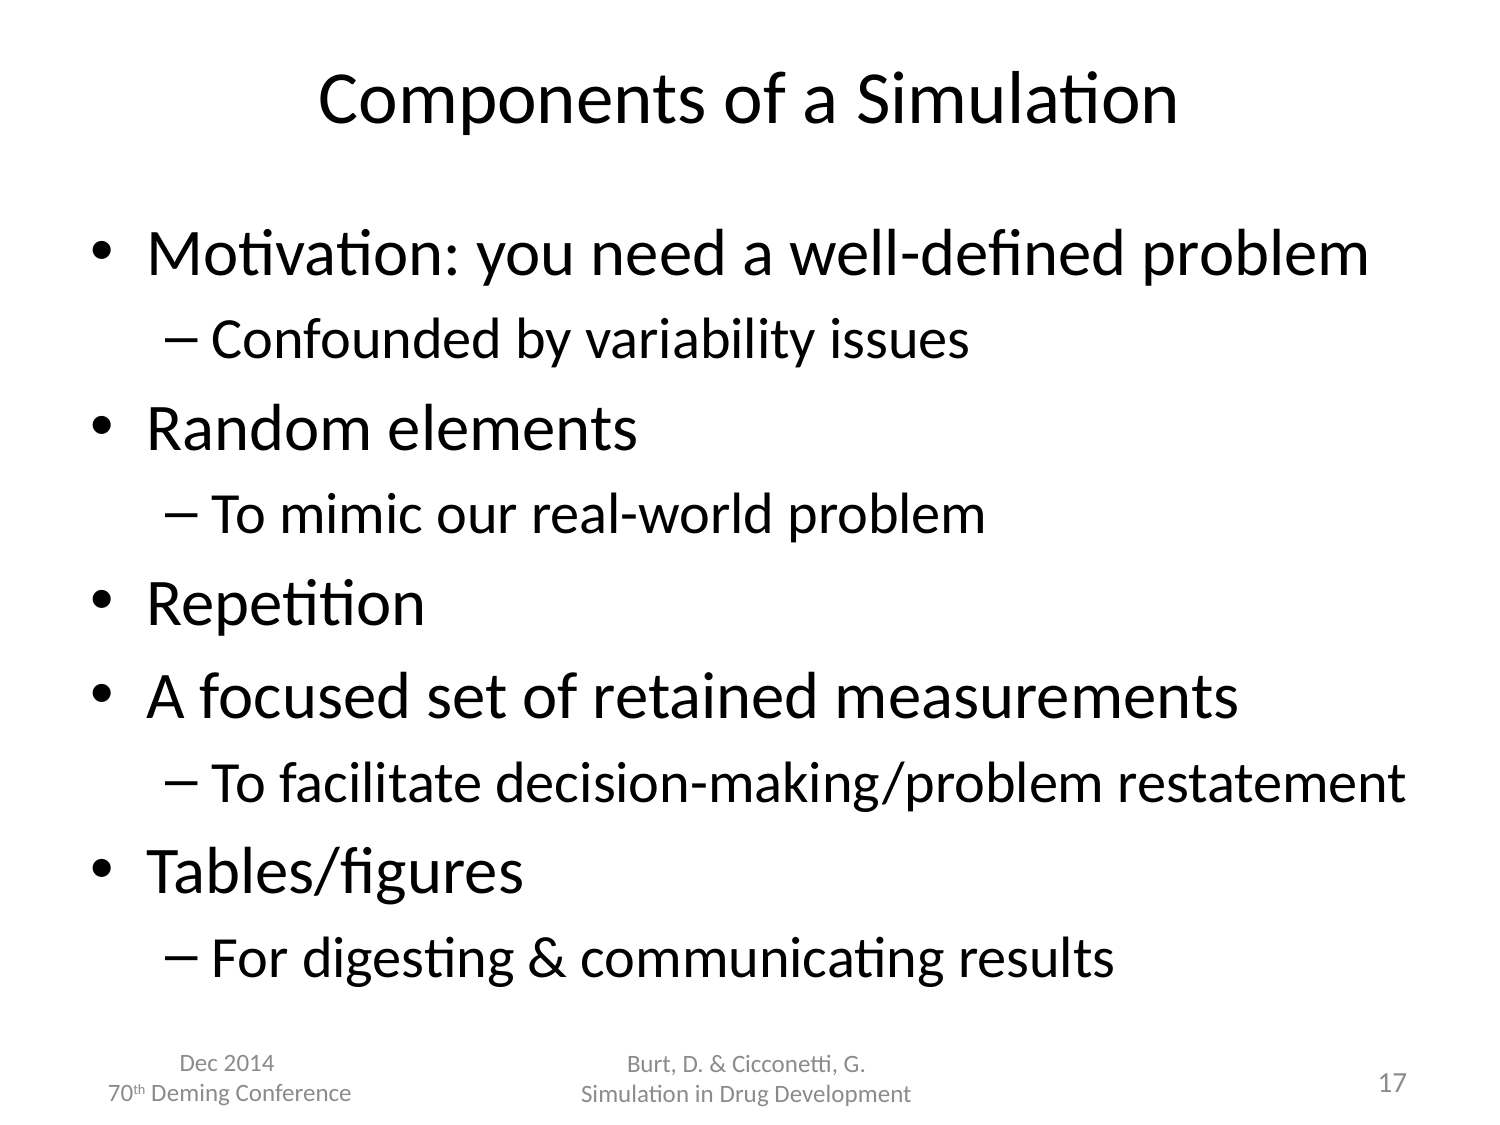

# Components of a Simulation
Motivation: you need a well-defined problem
Confounded by variability issues
Random elements
To mimic our real-world problem
Repetition
A focused set of retained measurements
To facilitate decision-making/problem restatement
Tables/figures
For digesting & communicating results